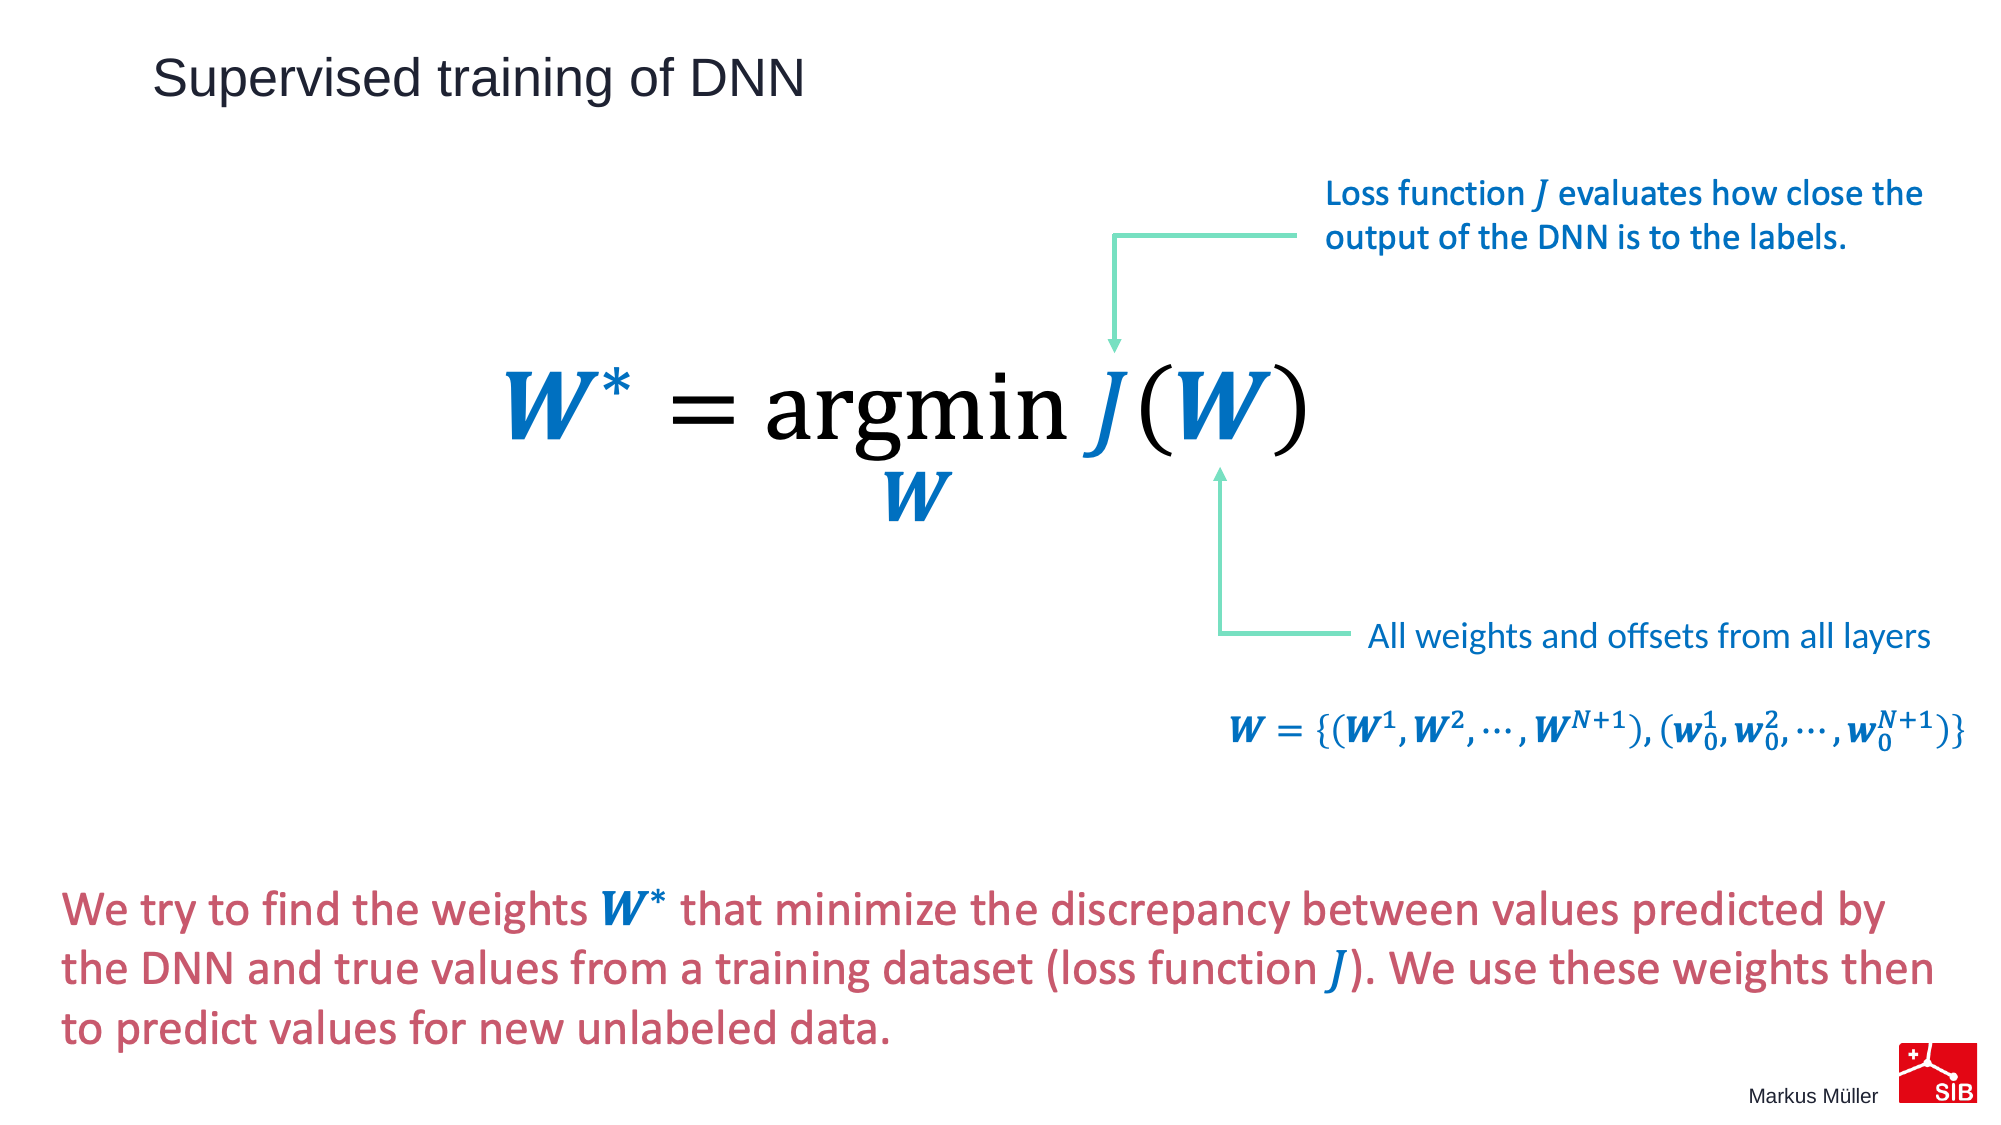

# Supervised training of DNN

All weights and offsets from all layers

Markus Müller